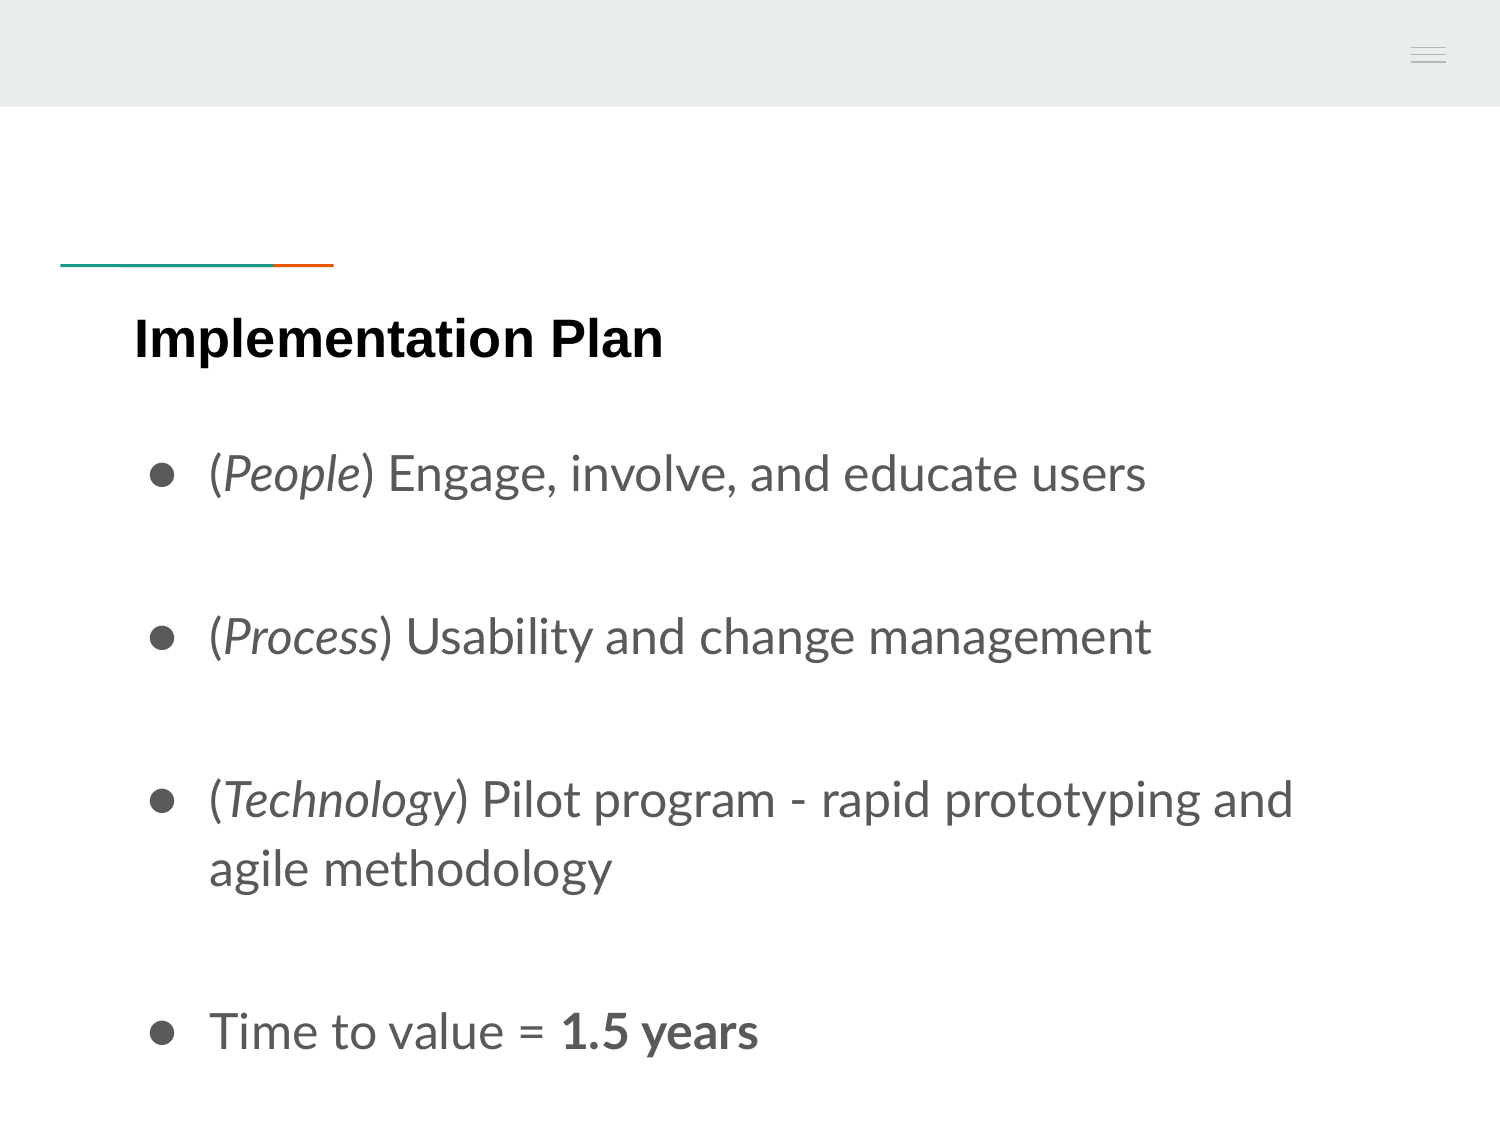

# Implementation Plan
(People) Engage, involve, and educate users

(Process) Usability and change management

(Technology) Pilot program - rapid prototyping and agile methodology

Time to value = 1.5 years